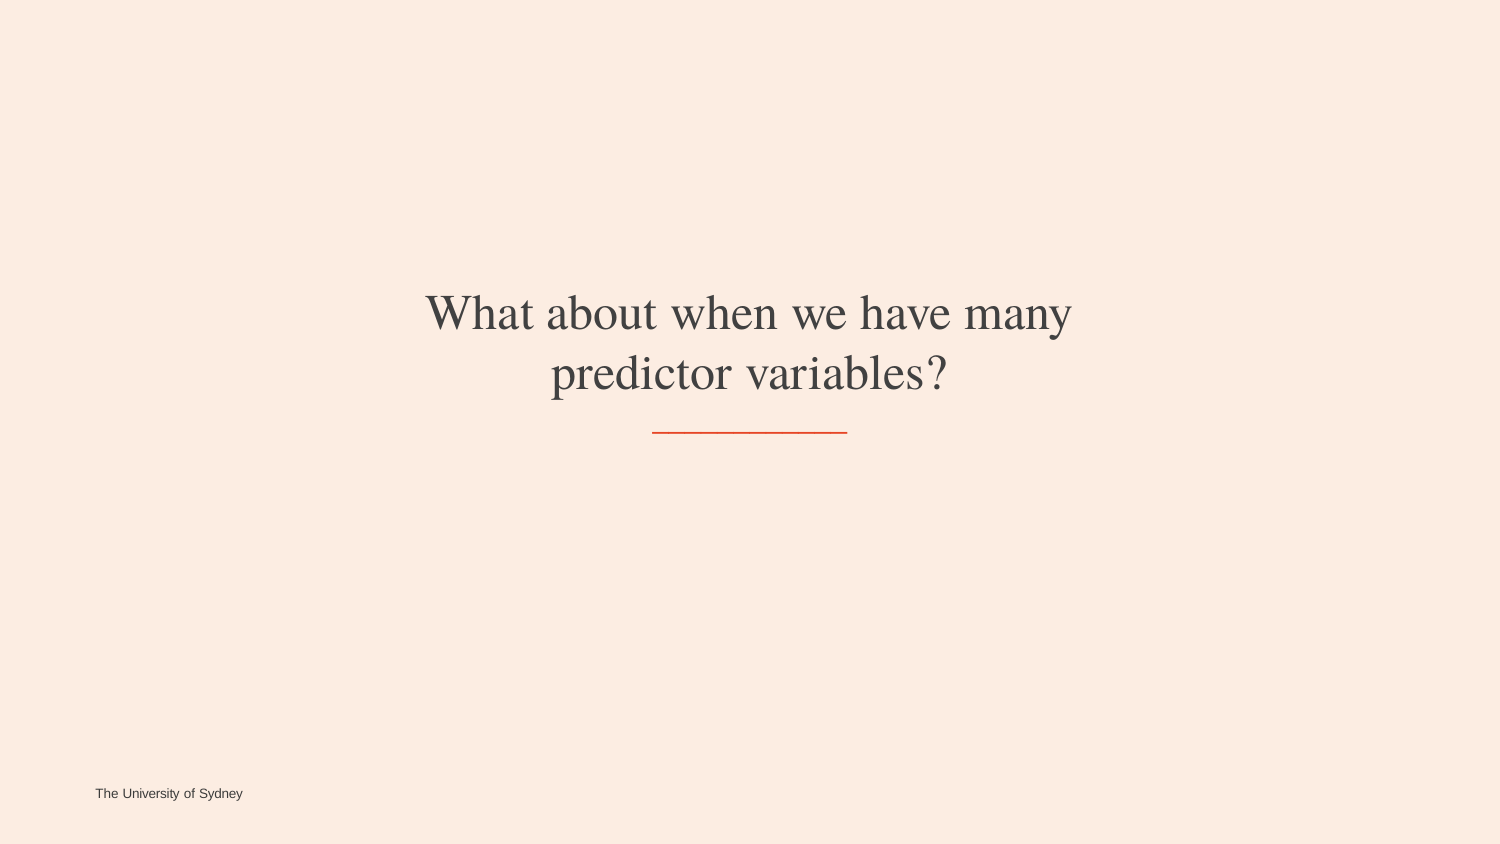

# What about when we have many predictor variables? ____________